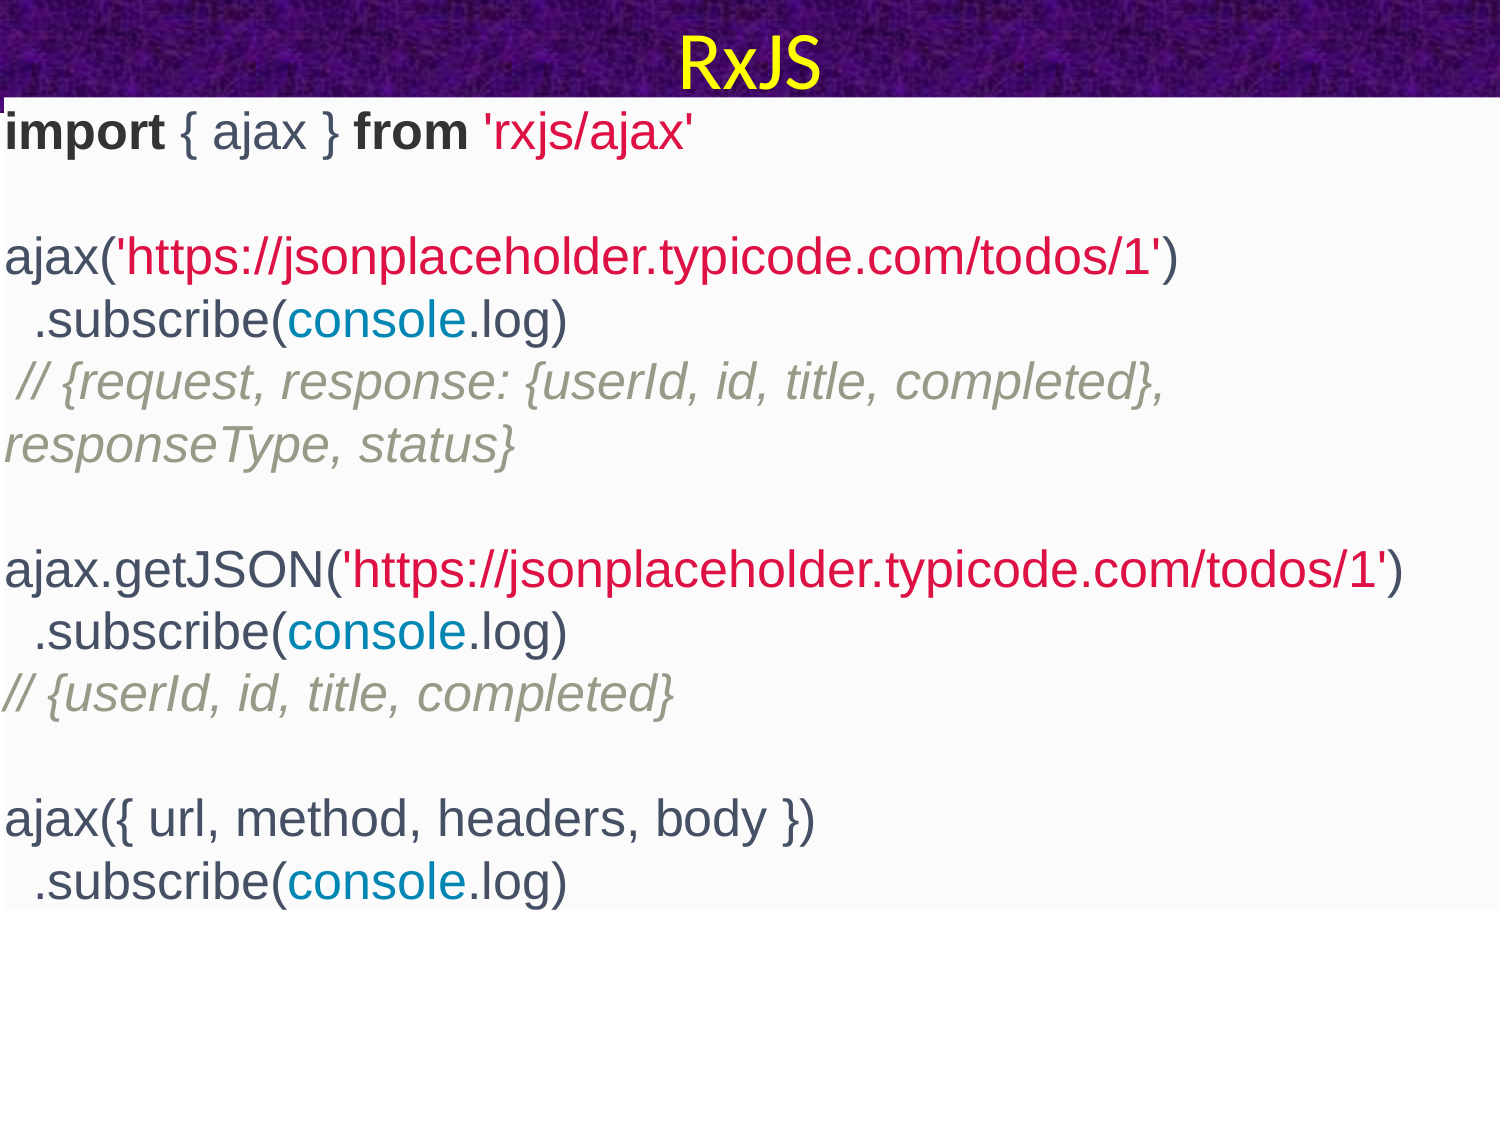

# RxJS
import { ajax } from 'rxjs/ajax'

ajax('https://jsonplaceholder.typicode.com/todos/1')
  .subscribe(console.log)
 // {request, response: {userId, id, title, completed}, responseType, status}

ajax.getJSON('https://jsonplaceholder.typicode.com/todos/1')
  .subscribe(console.log)
// {userId, id, title, completed}

ajax({ url, method, headers, body })
  .subscribe(console.log)